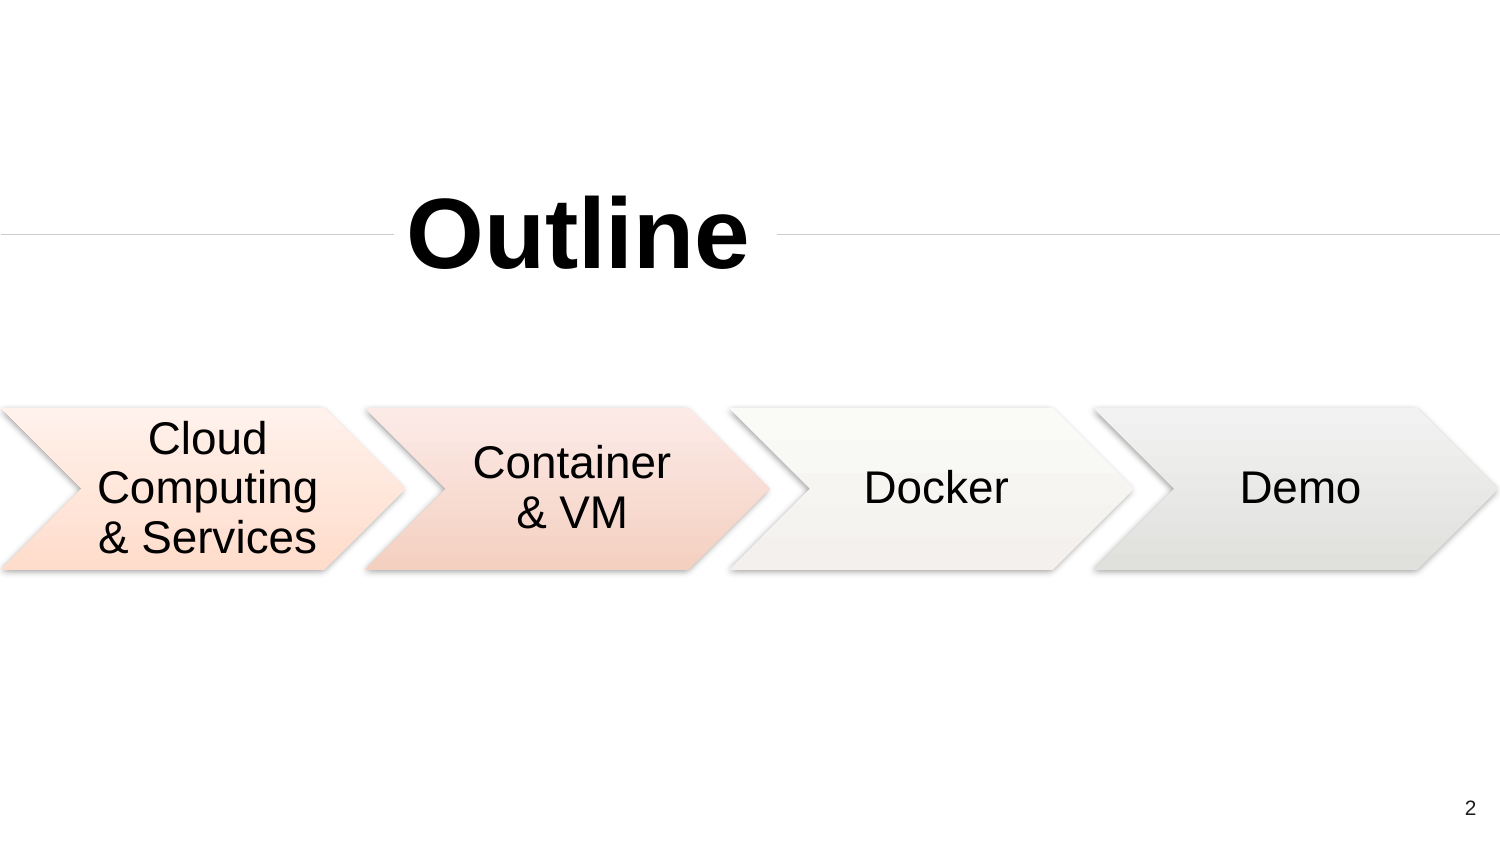

Cloud Computing & Services
Container & VM
Docker
Demo
Outline

2